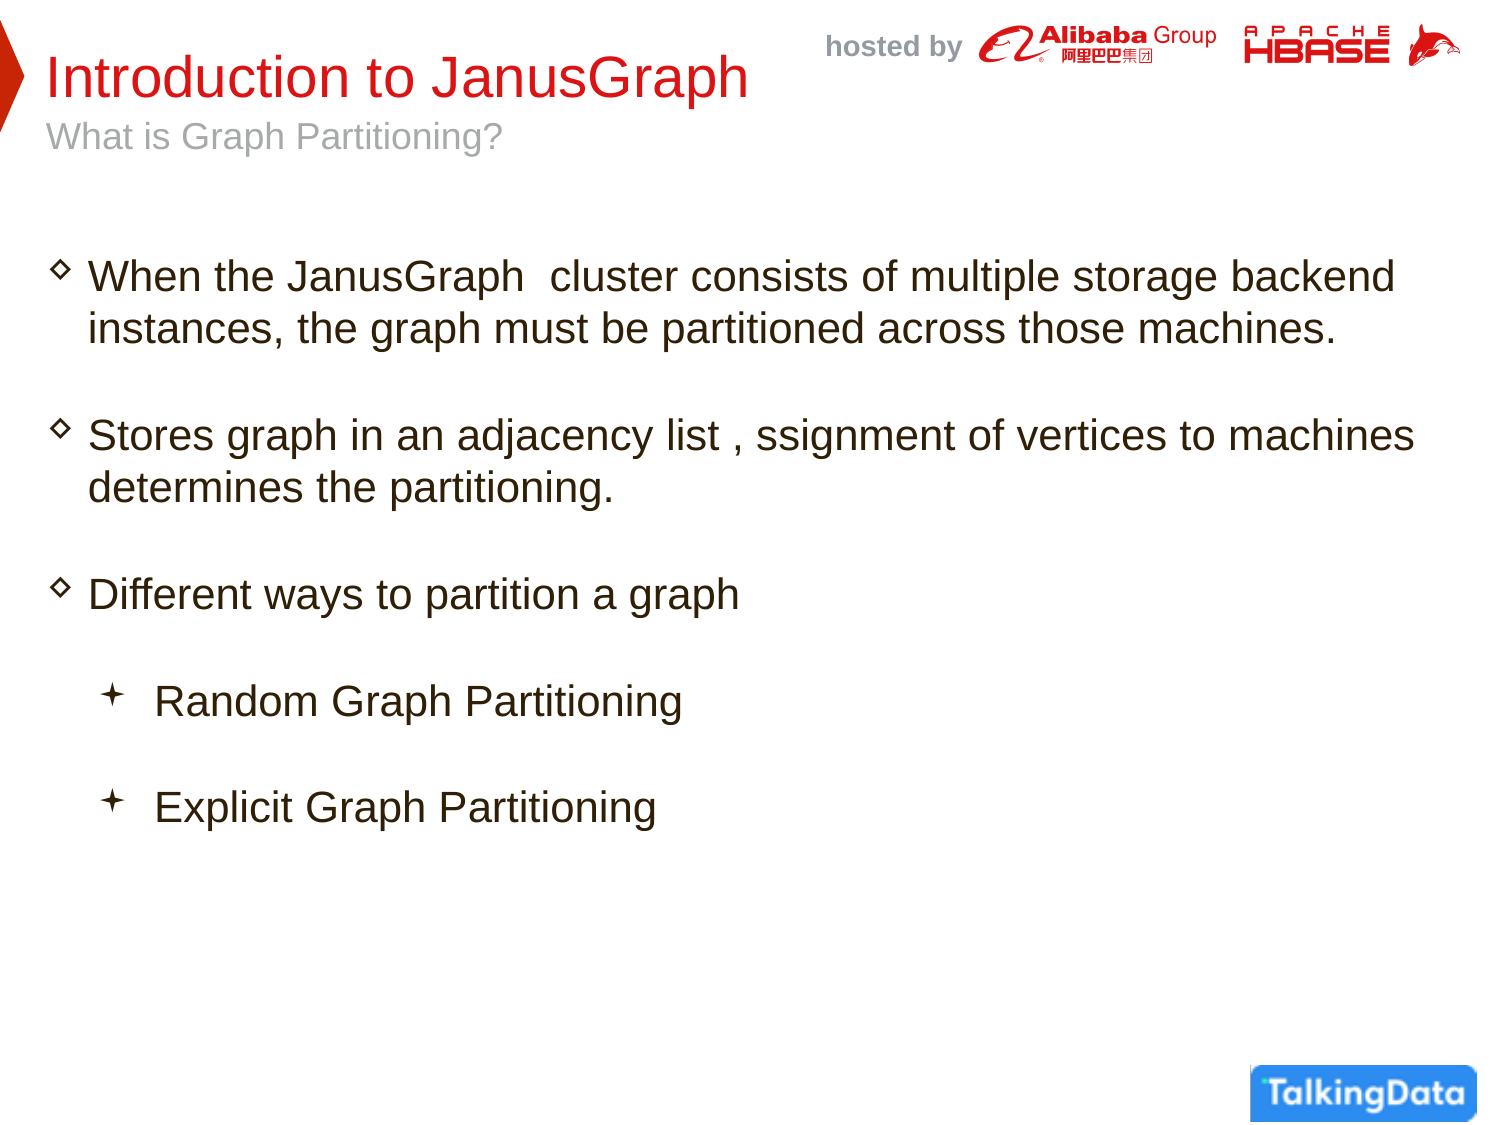

Introduction to JanusGraph
What is Graph Partitioning?
When the JanusGraph  cluster consists of multiple storage backend instances, the graph must be partitioned across those machines.
Stores graph in an adjacency list , ssignment of vertices to machines determines the partitioning.
Different ways to partition a graph
Random Graph Partitioning
Explicit Graph Partitioning